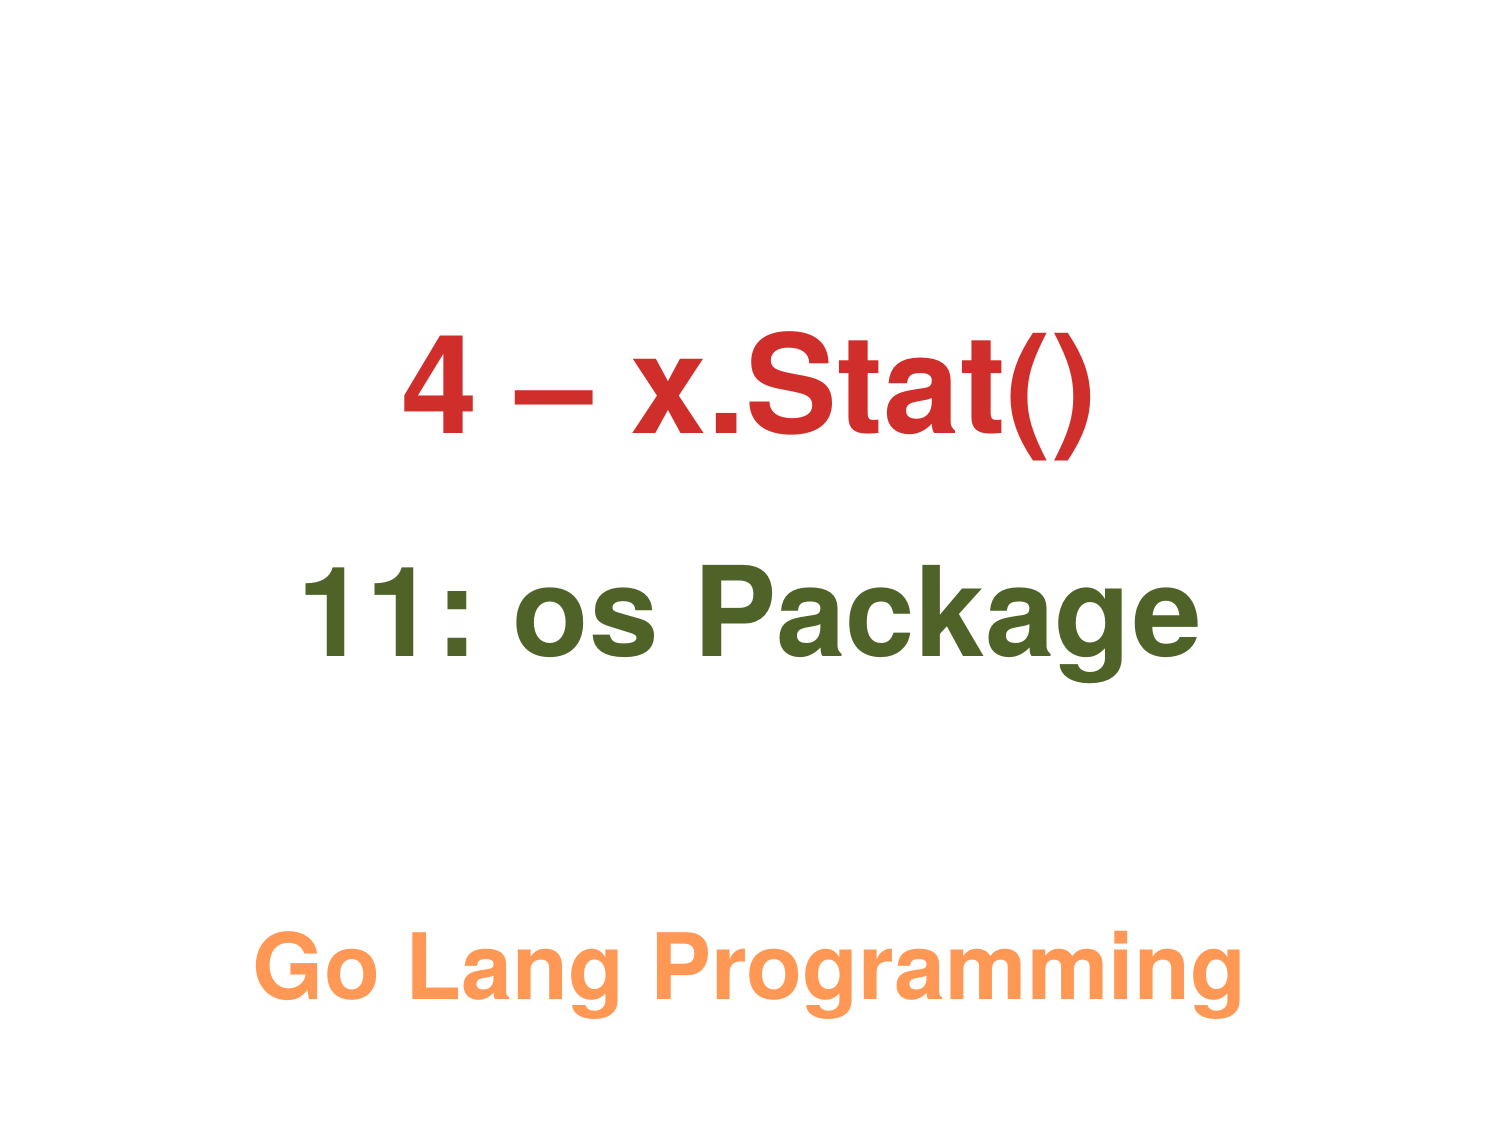

4 – x.Stat()
11: os Package
Go Lang Programming